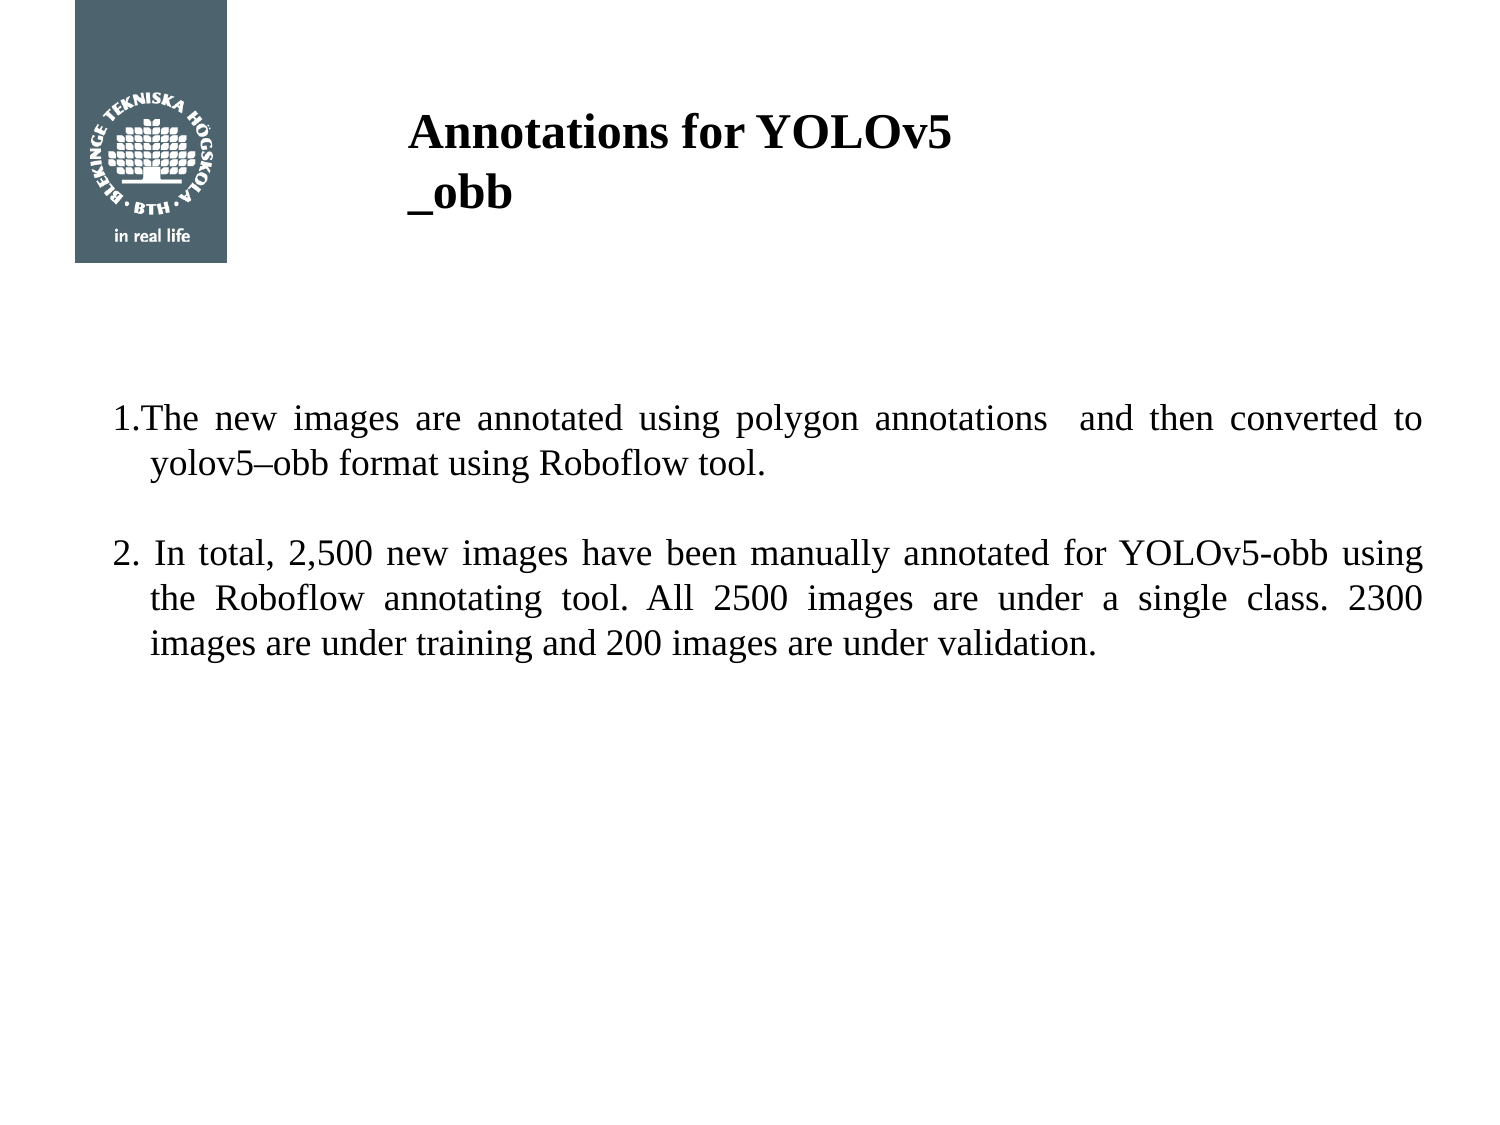

# Annotations for YOLOv5 _obb
1.The new images are annotated using polygon annotations  and then converted to yolov5–obb format using Roboflow tool.

2. In total, 2,500 new images have been manually annotated for YOLOv5-obb using the Roboflow annotating tool. All 2500 images are under a single class. 2300 images are under training and 200 images are under validation.